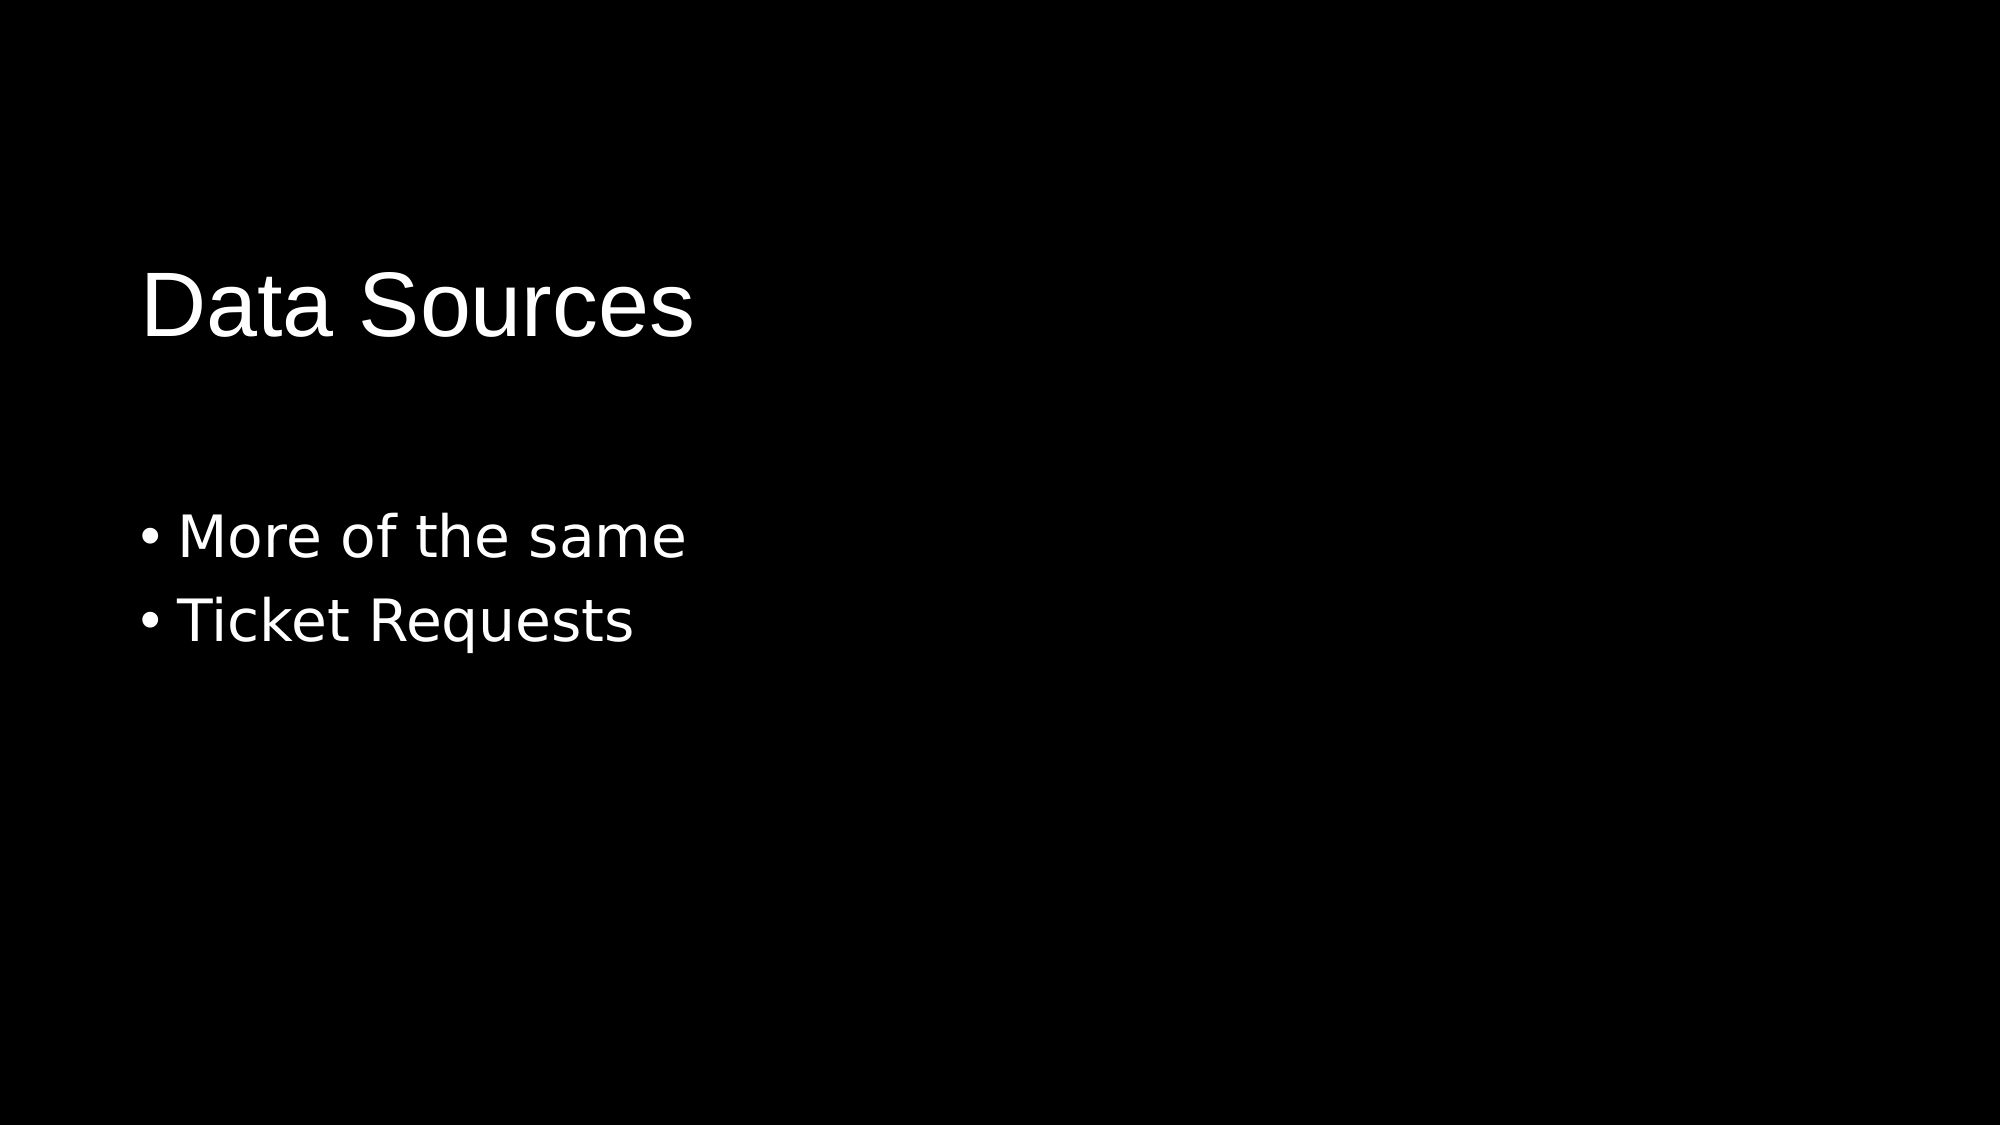

# Data Sources
More of the same
Ticket Requests